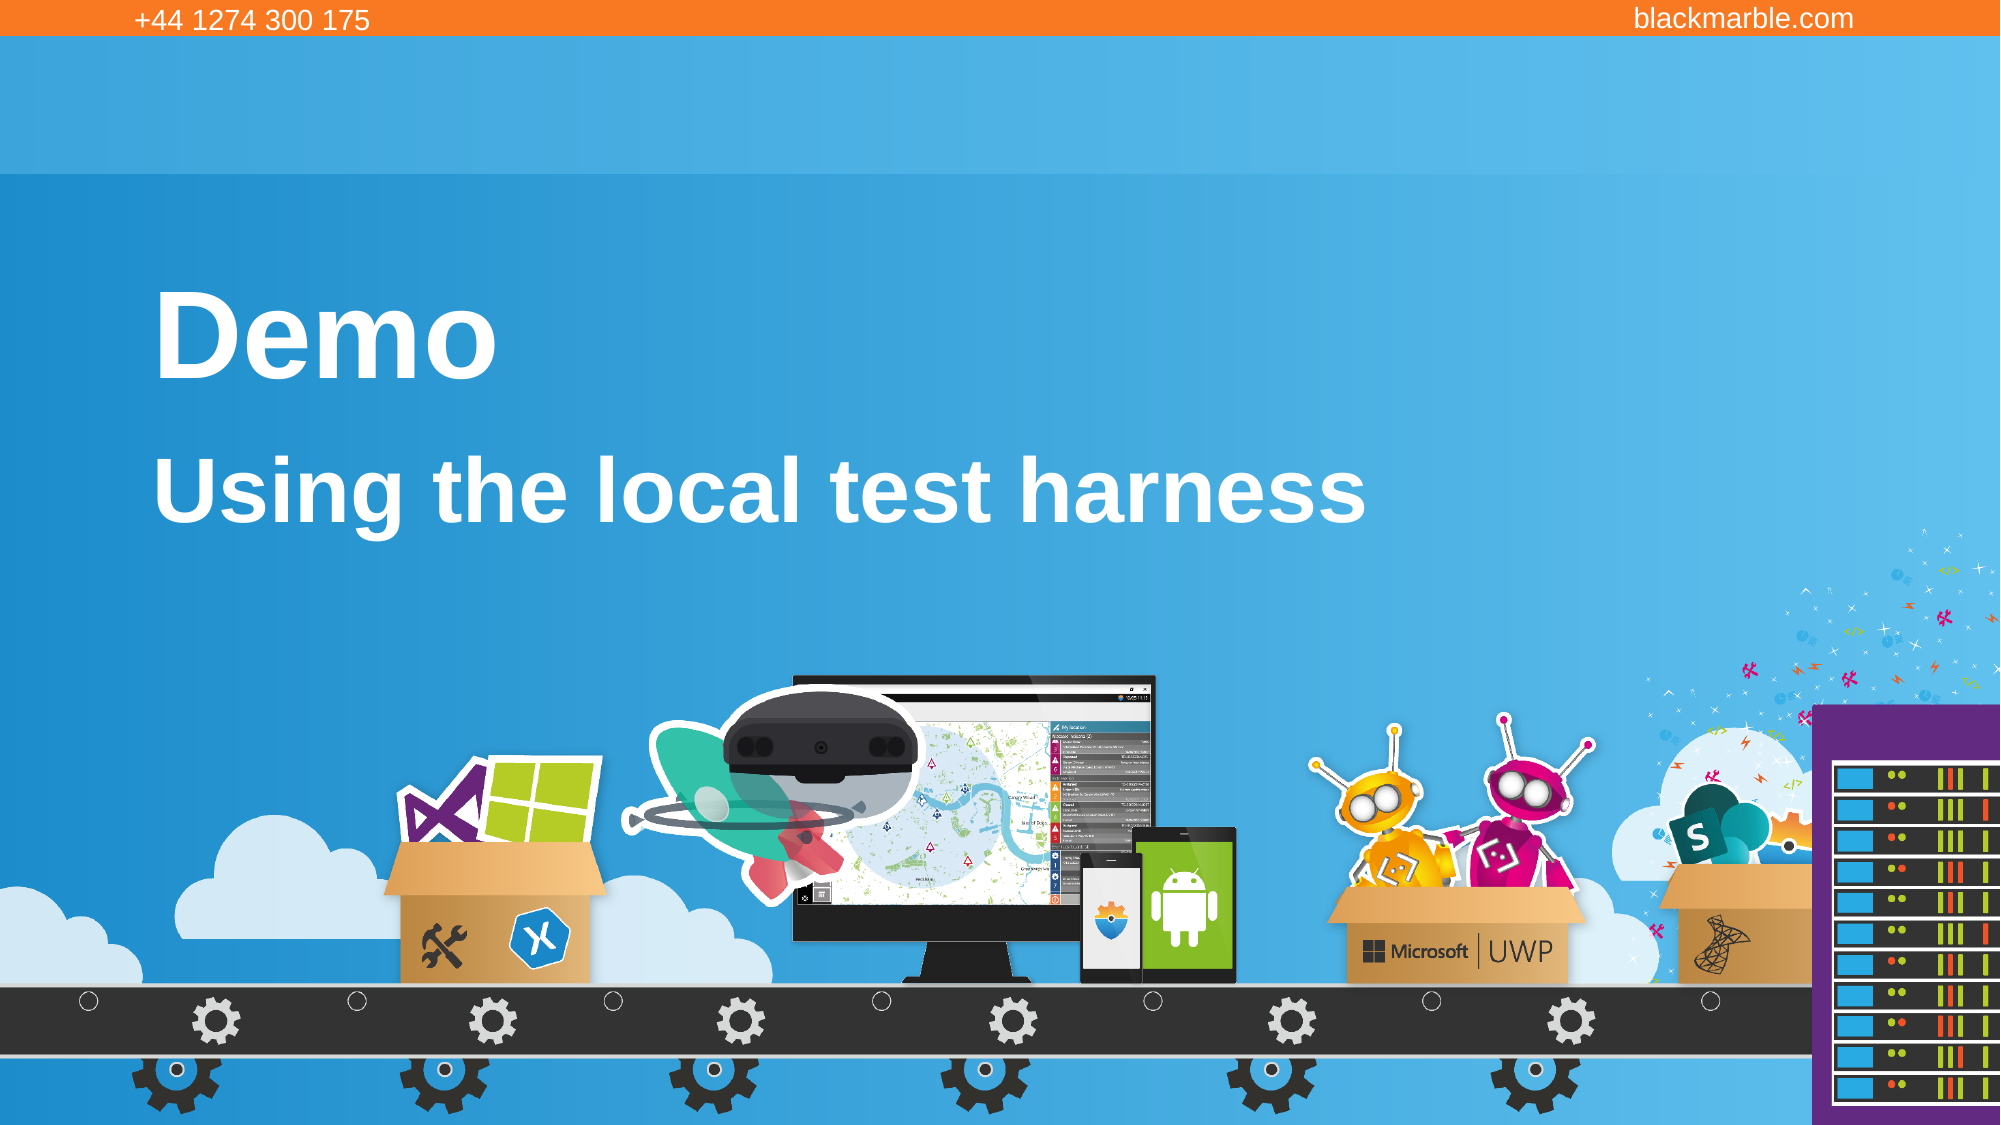

# Demo Using the local test harness